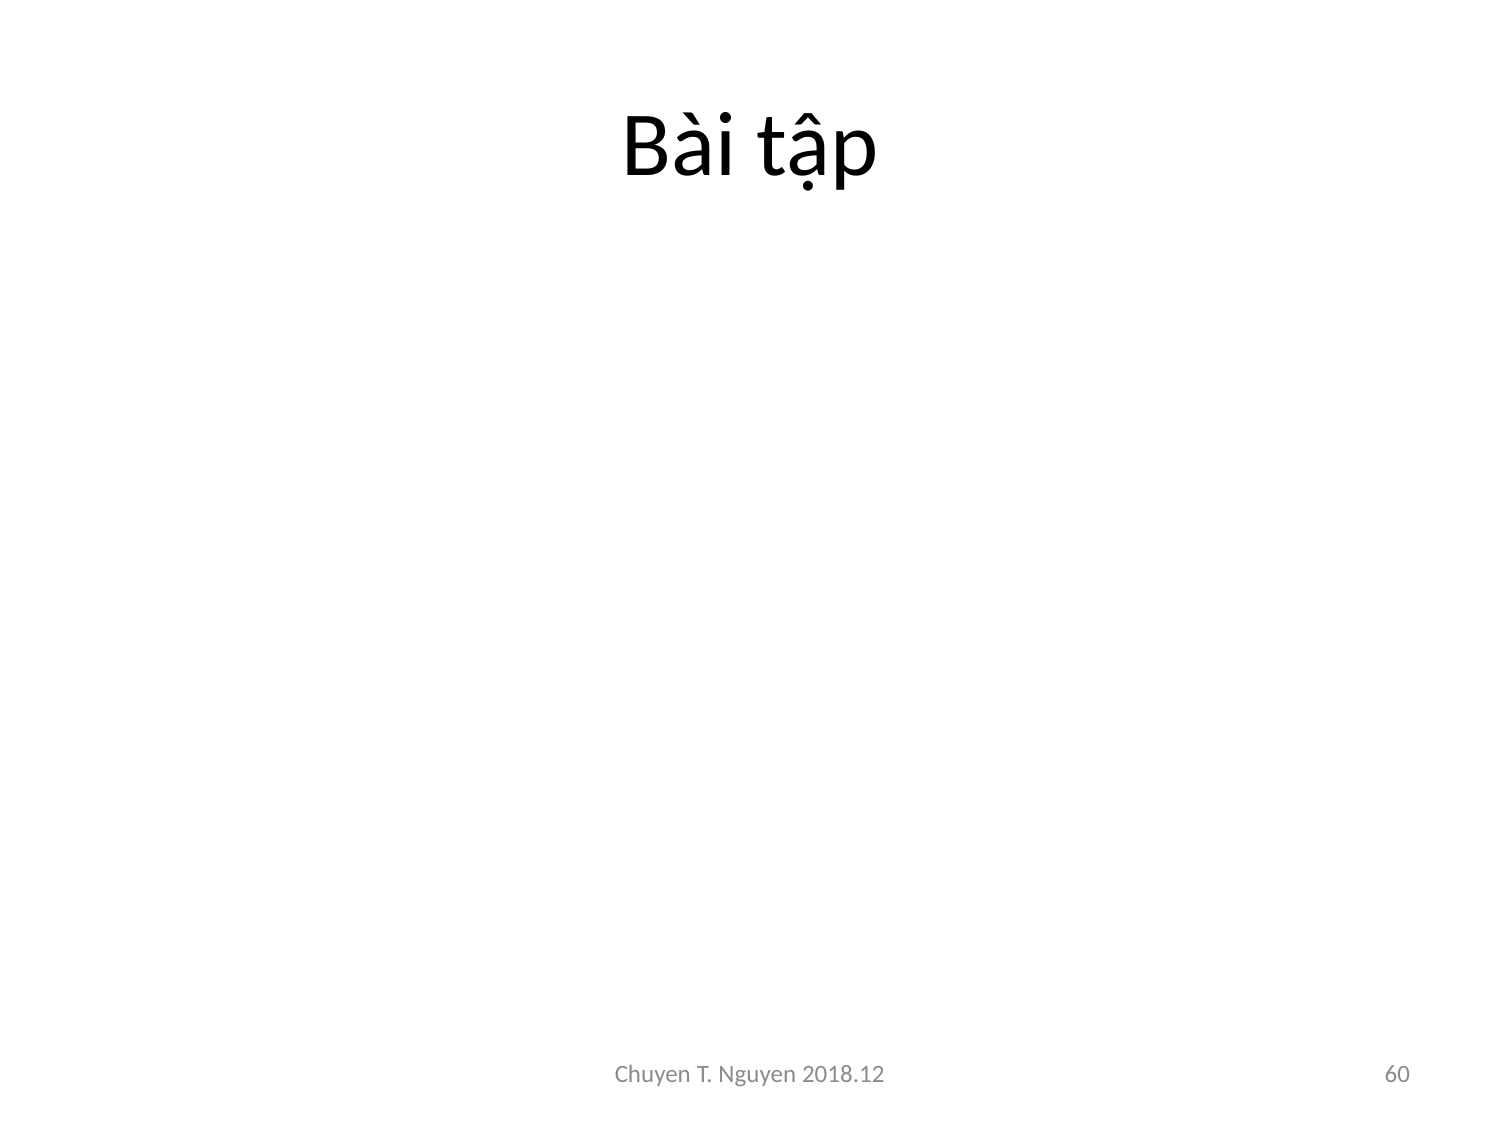

# Bài tập
Chuyen T. Nguyen 2018.12
60